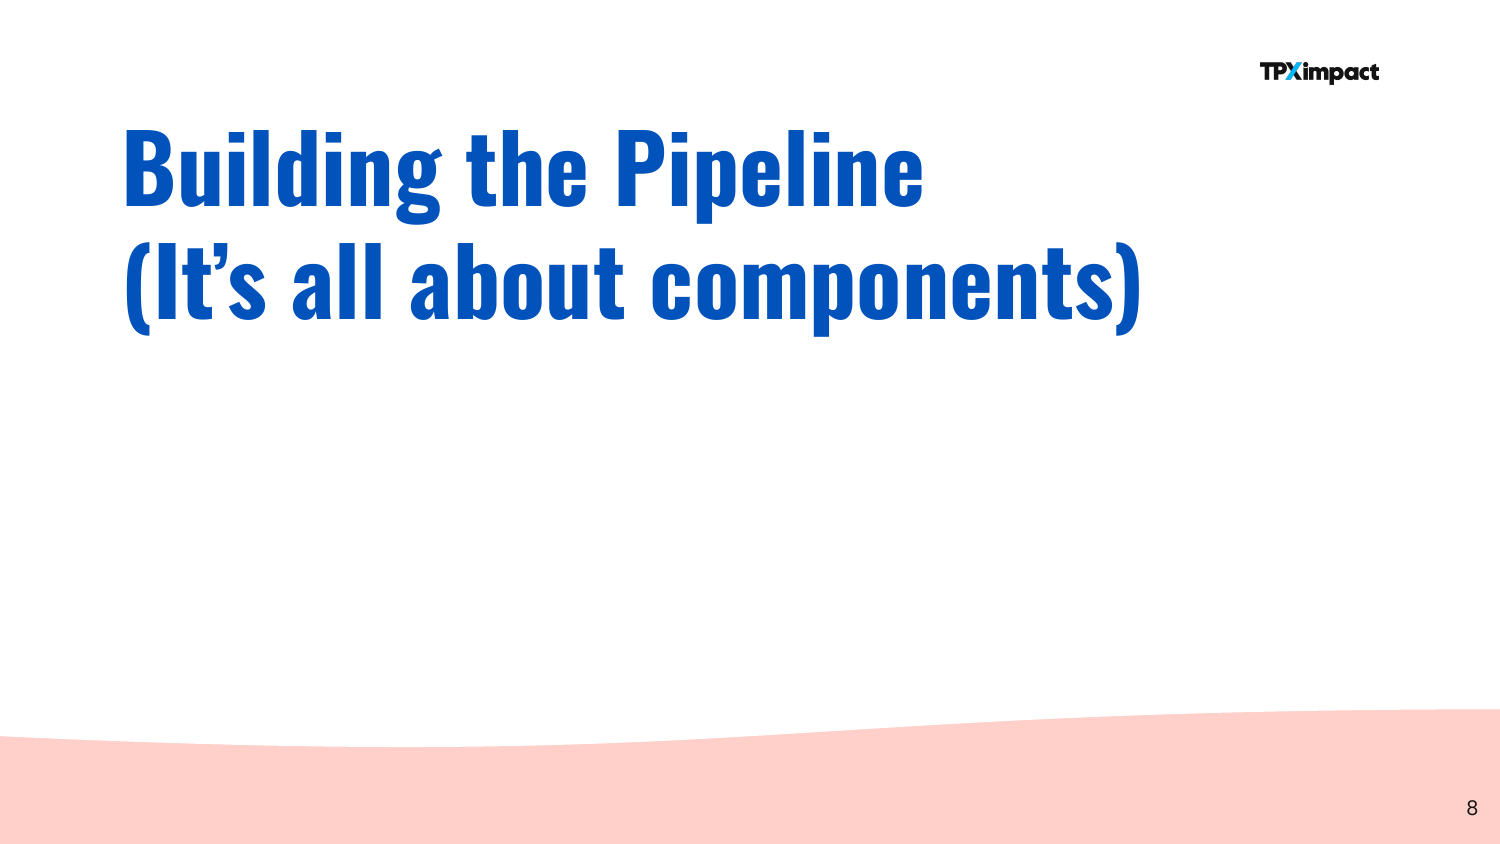

Building the Pipeline     (It’s all about components)